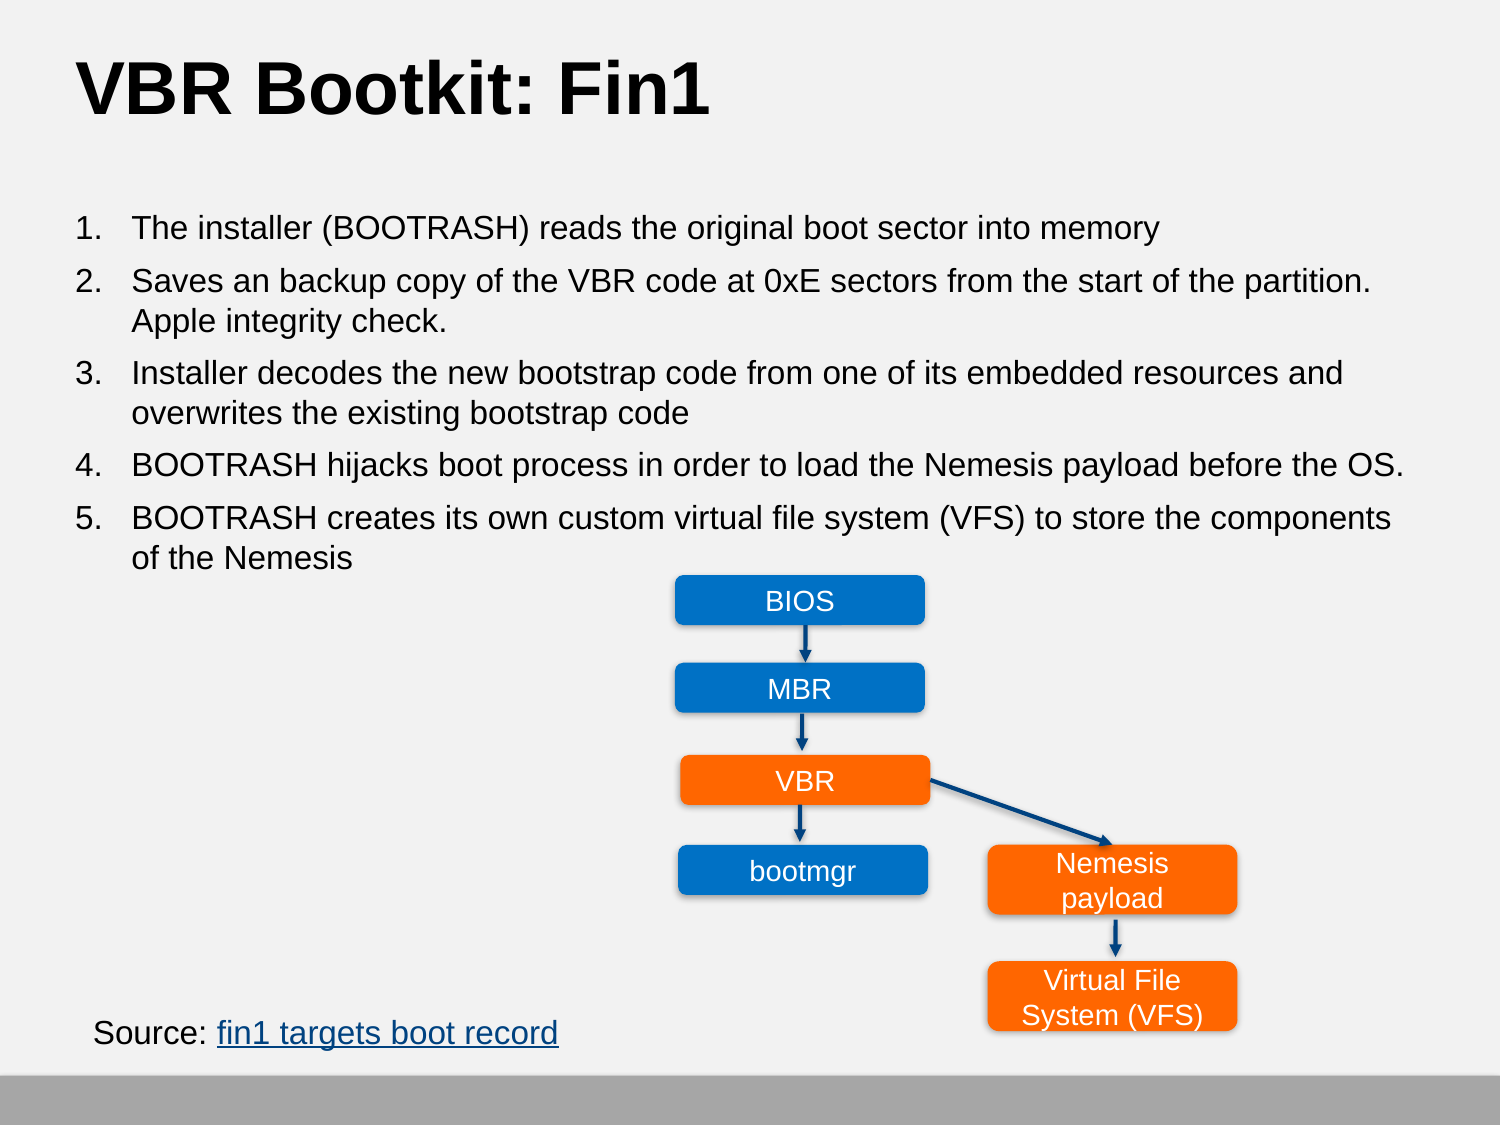

# VBR Bootkit: Fin1
The installer (BOOTRASH) reads the original boot sector into memory
Saves an backup copy of the VBR code at 0xE sectors from the start of the partition. Apple integrity check.
Installer decodes the new bootstrap code from one of its embedded resources and overwrites the existing bootstrap code
BOOTRASH hijacks boot process in order to load the Nemesis payload before the OS.
BOOTRASH creates its own custom virtual file system (VFS) to store the components of the Nemesis
BIOS
MBR
VBR
Nemesis payload
bootmgr
Virtual File System (VFS)
Source: fin1 targets boot record